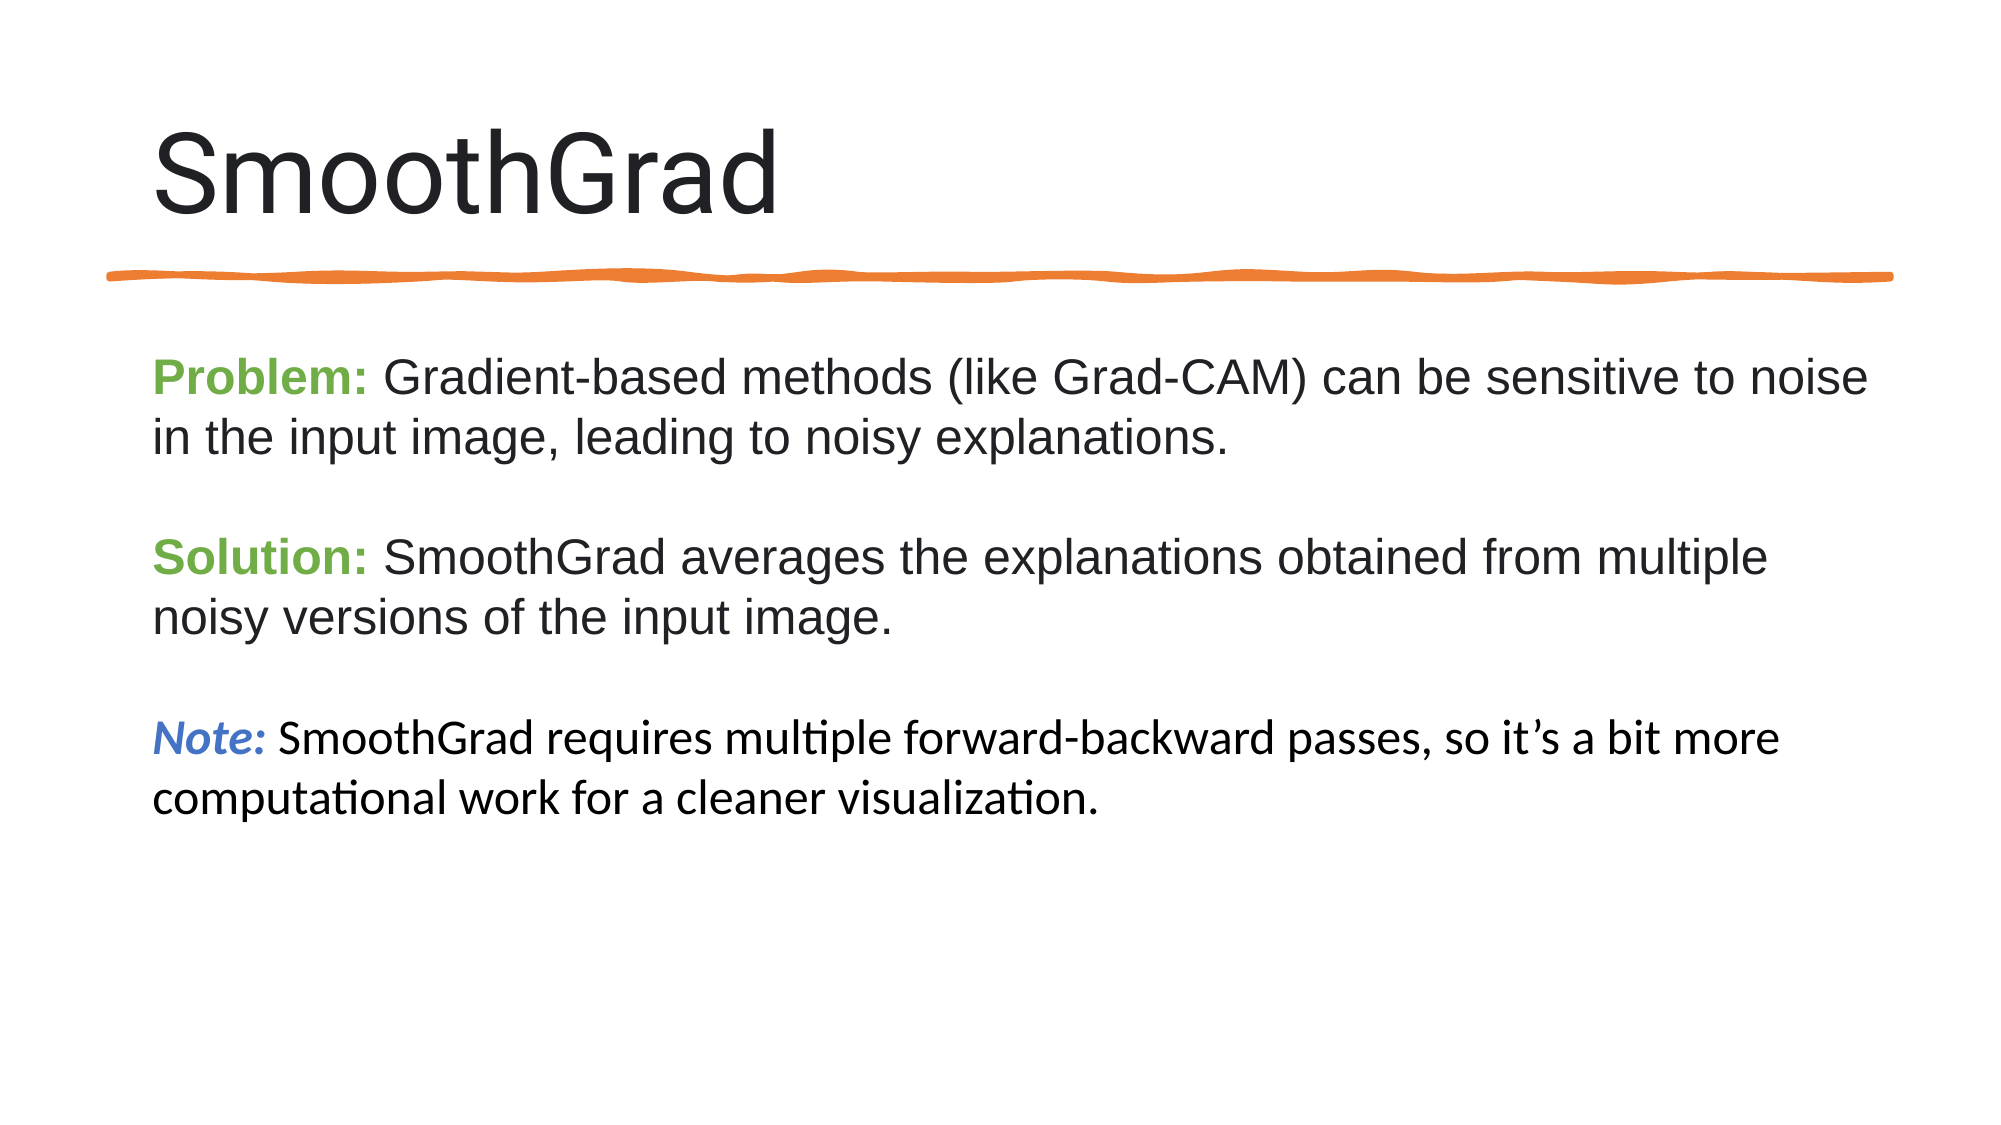

SmoothGrad

Problem: Gradient-based methods (like Grad-CAM) can be sensitive to noise in the input image, leading to noisy explanations.

Solution: SmoothGrad averages the explanations obtained from multiple noisy versions of the input image.

Note: SmoothGrad requires multiple forward-backward passes, so it’s a bit more computational work for a cleaner visualization.